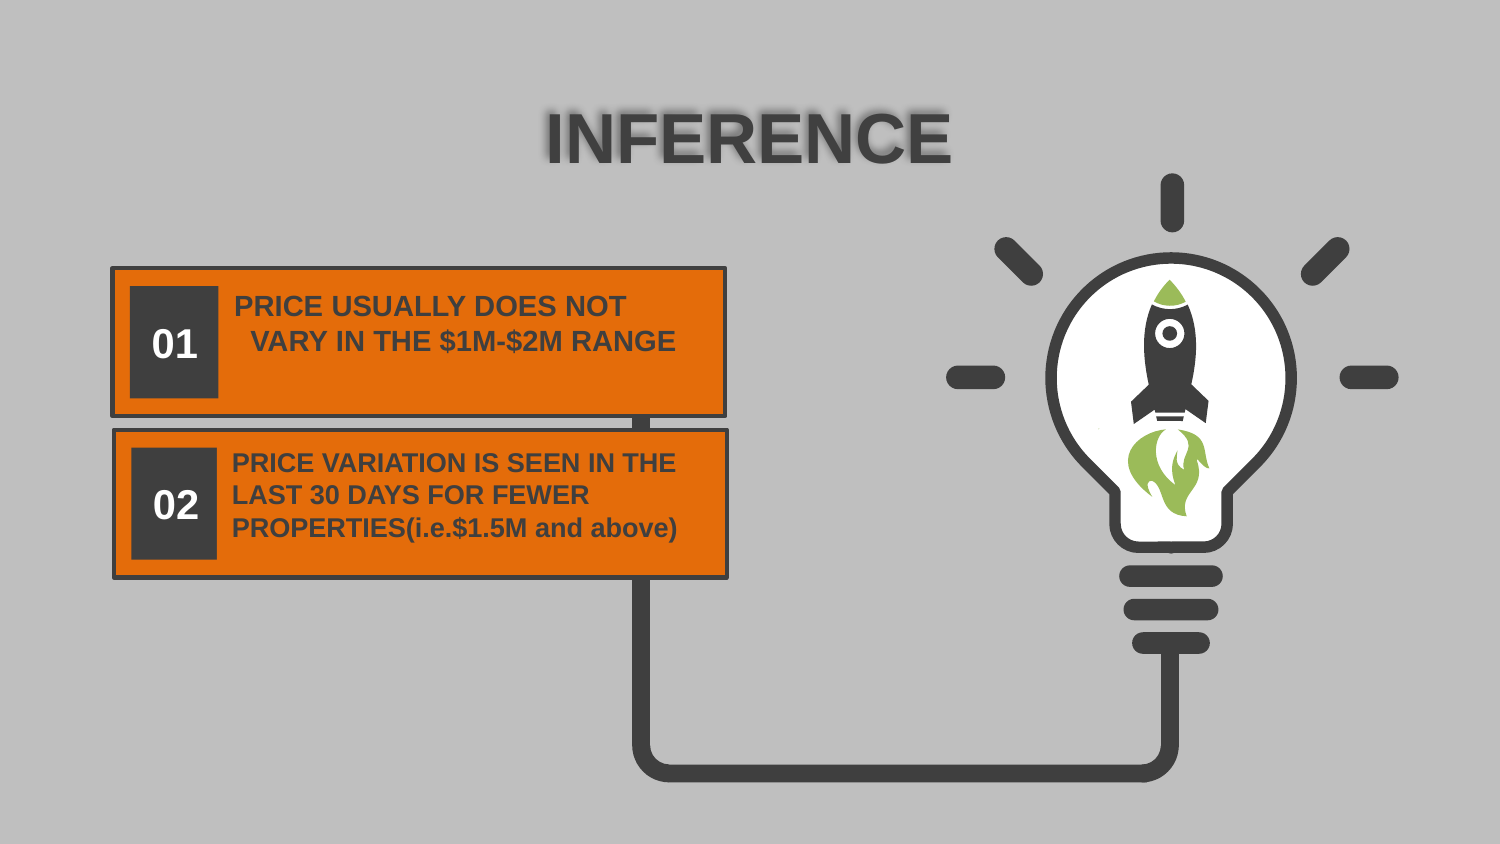

INFERENCE

PRICE USUALLY DOES NOT
VARY IN THE $1M-$2M RANGE

01

PRICE VARIATION IS SEEN IN THE LAST 30 DAYS FOR FEWER             PROPERTIES(i.e.$1.5M and above)

02